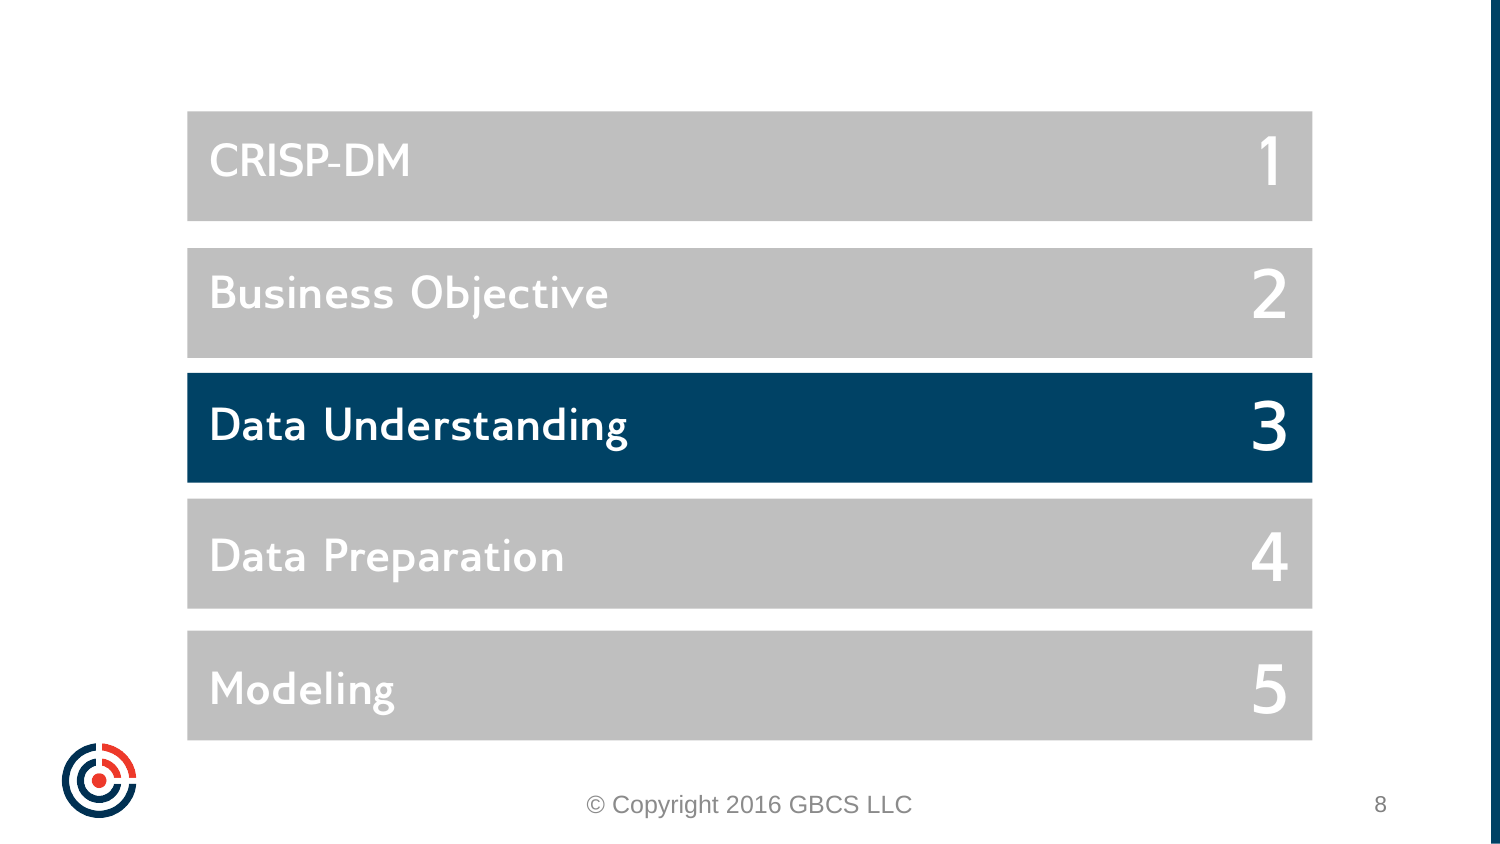

CRISP-DM

1
Business Objective
2

Data Understanding

3

Data Preparation
4

Modeling
5